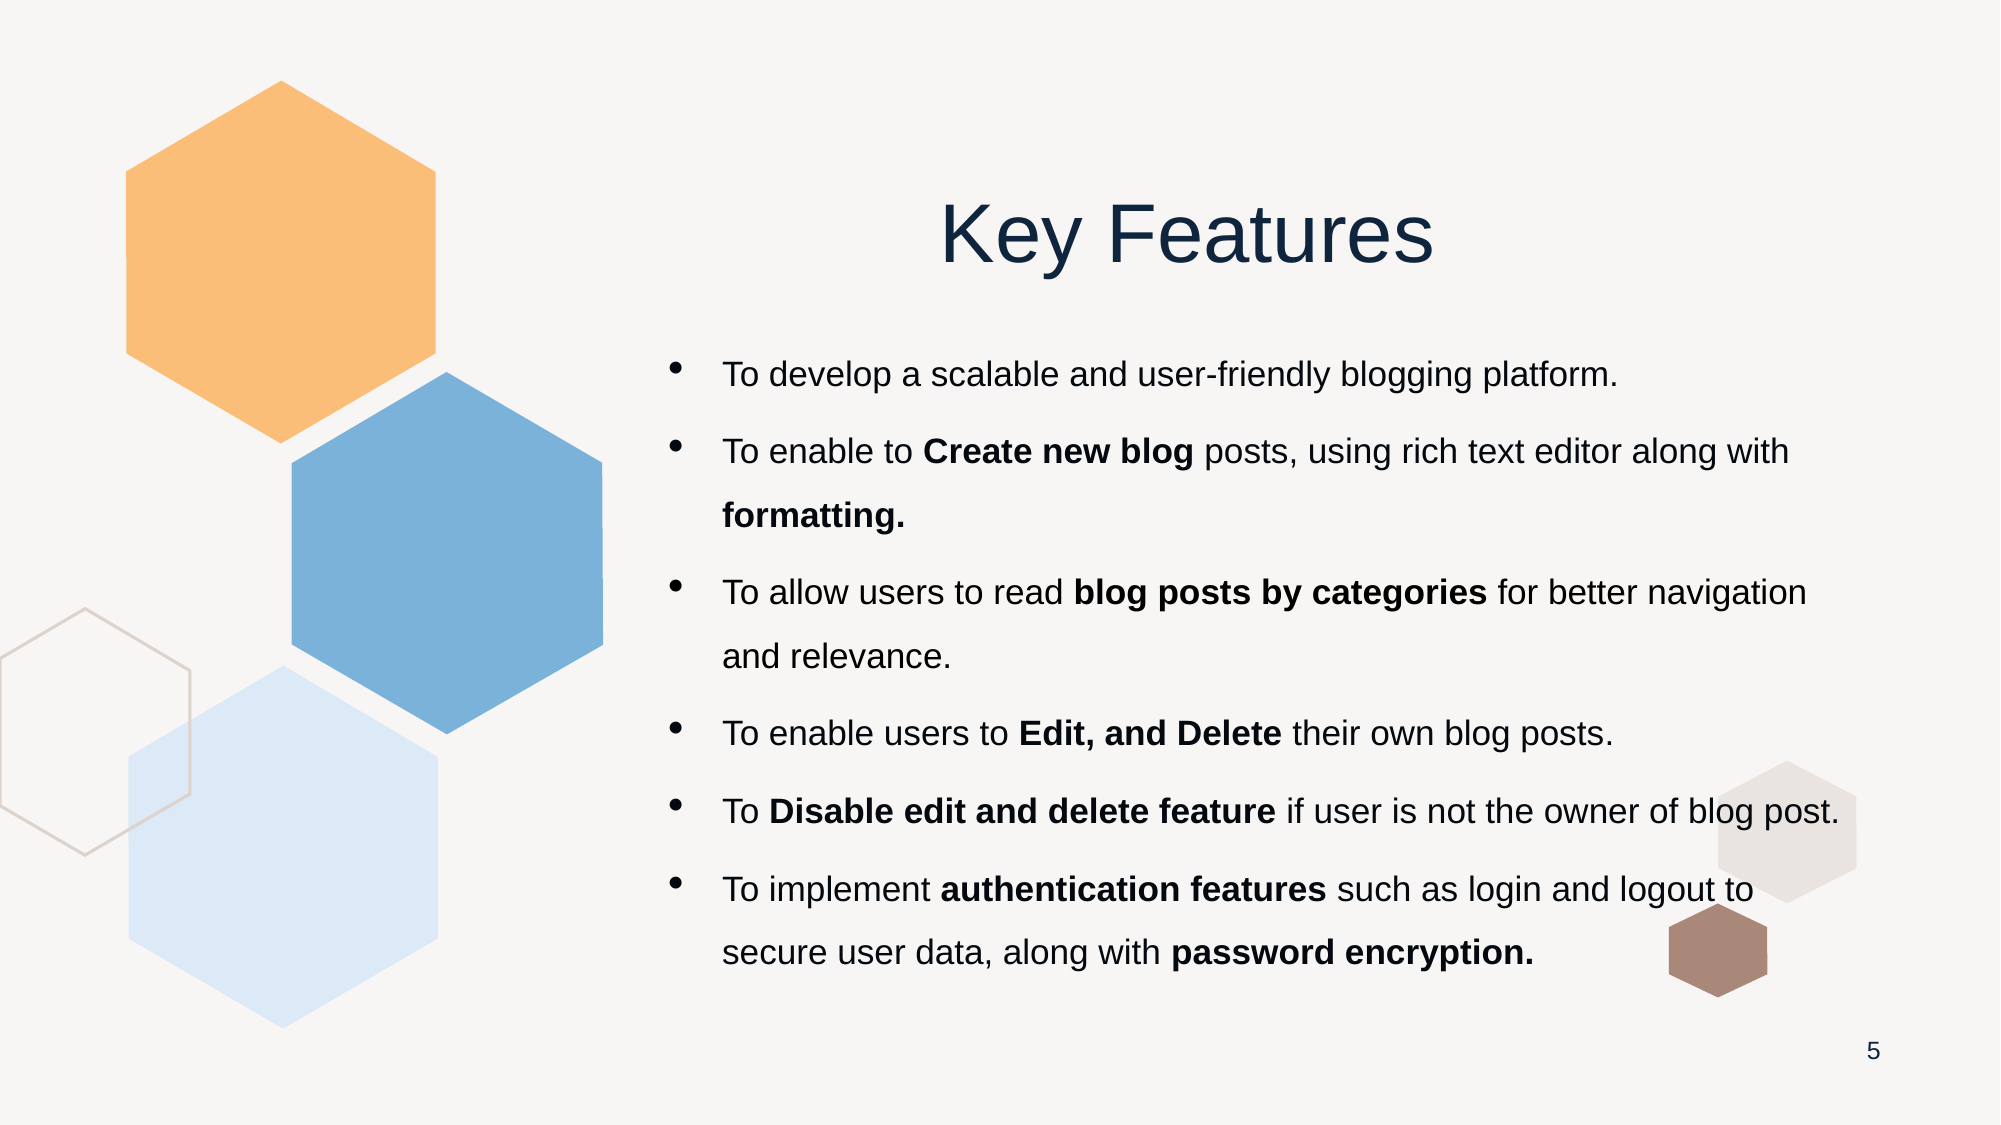

# Key Features
To develop a scalable and user-friendly blogging platform.
To enable to Create new blog posts, using rich text editor along with formatting.
To allow users to read blog posts by categories for better navigation and relevance.
To enable users to Edit, and Delete their own blog posts.
To Disable edit and delete feature if user is not the owner of blog post.
To implement authentication features such as login and logout to secure user data, along with password encryption.

5